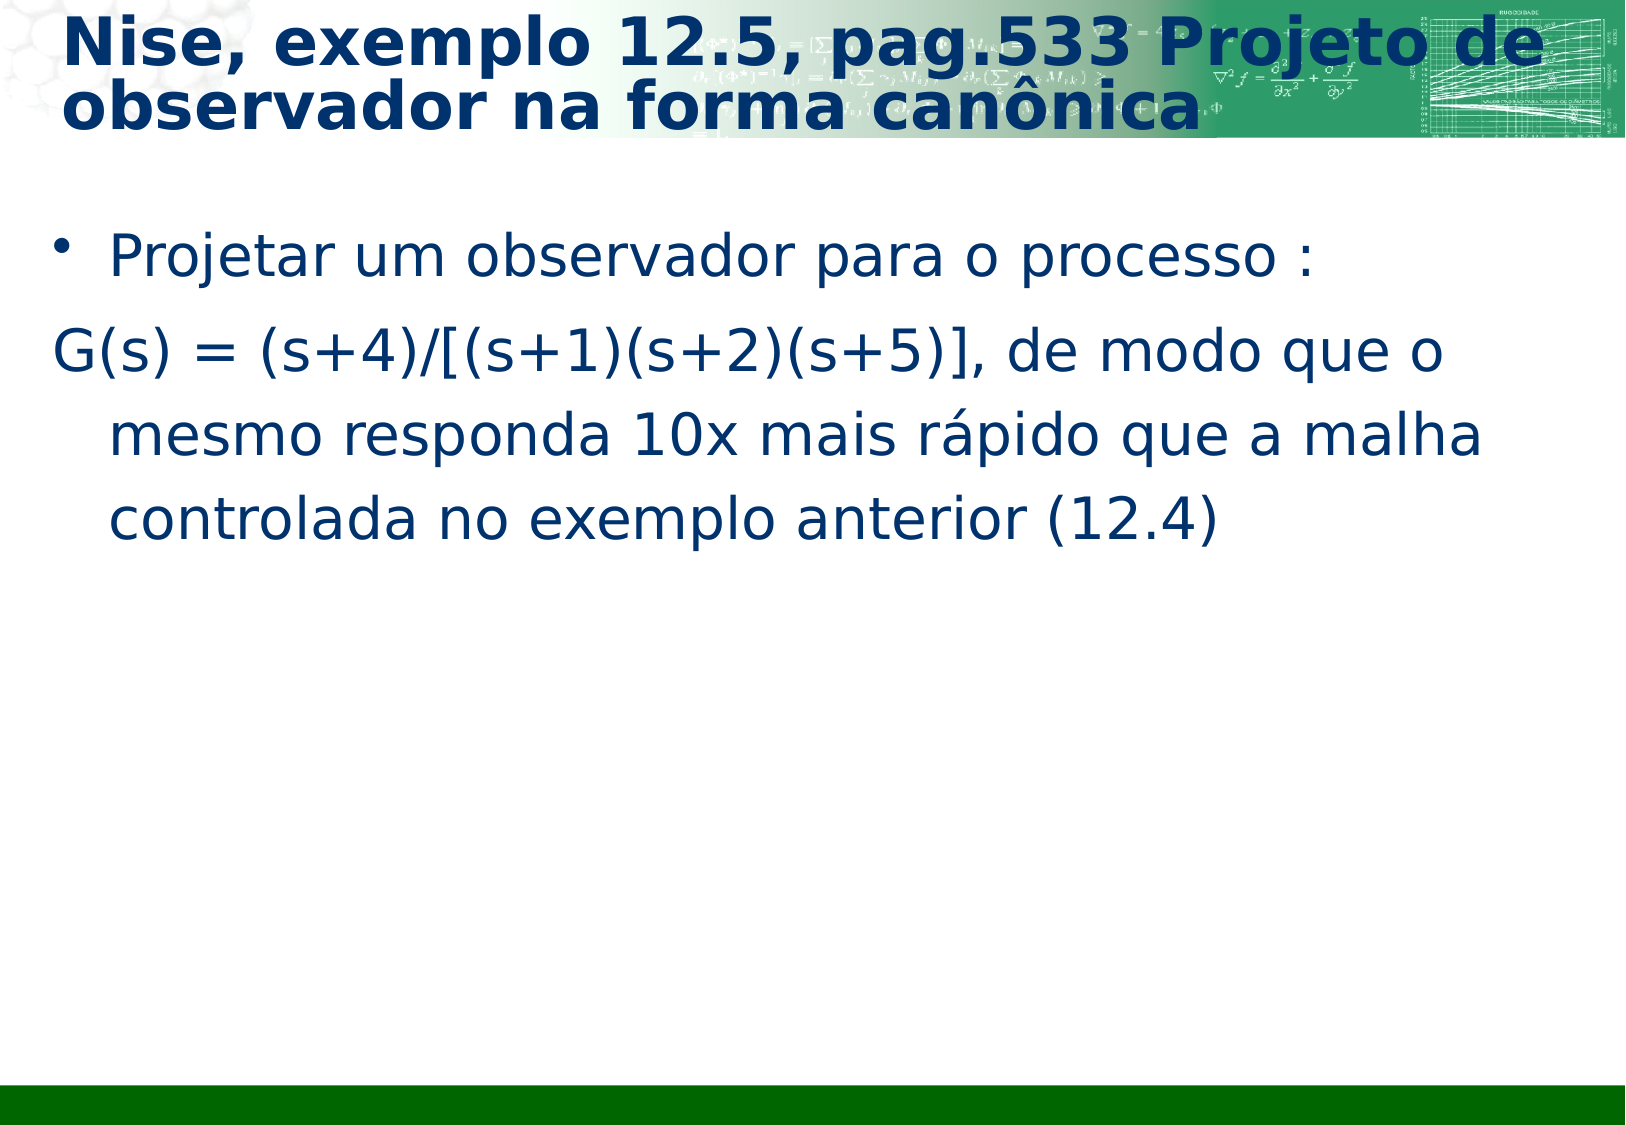

# Nise, exemplo 12.5, pag.533 Projeto de observador na forma canônica
Projetar um observador para o processo :
G(s) = (s+4)/[(s+1)(s+2)(s+5)], de modo que o mesmo responda 10x mais rápido que a malha controlada no exemplo anterior (12.4)